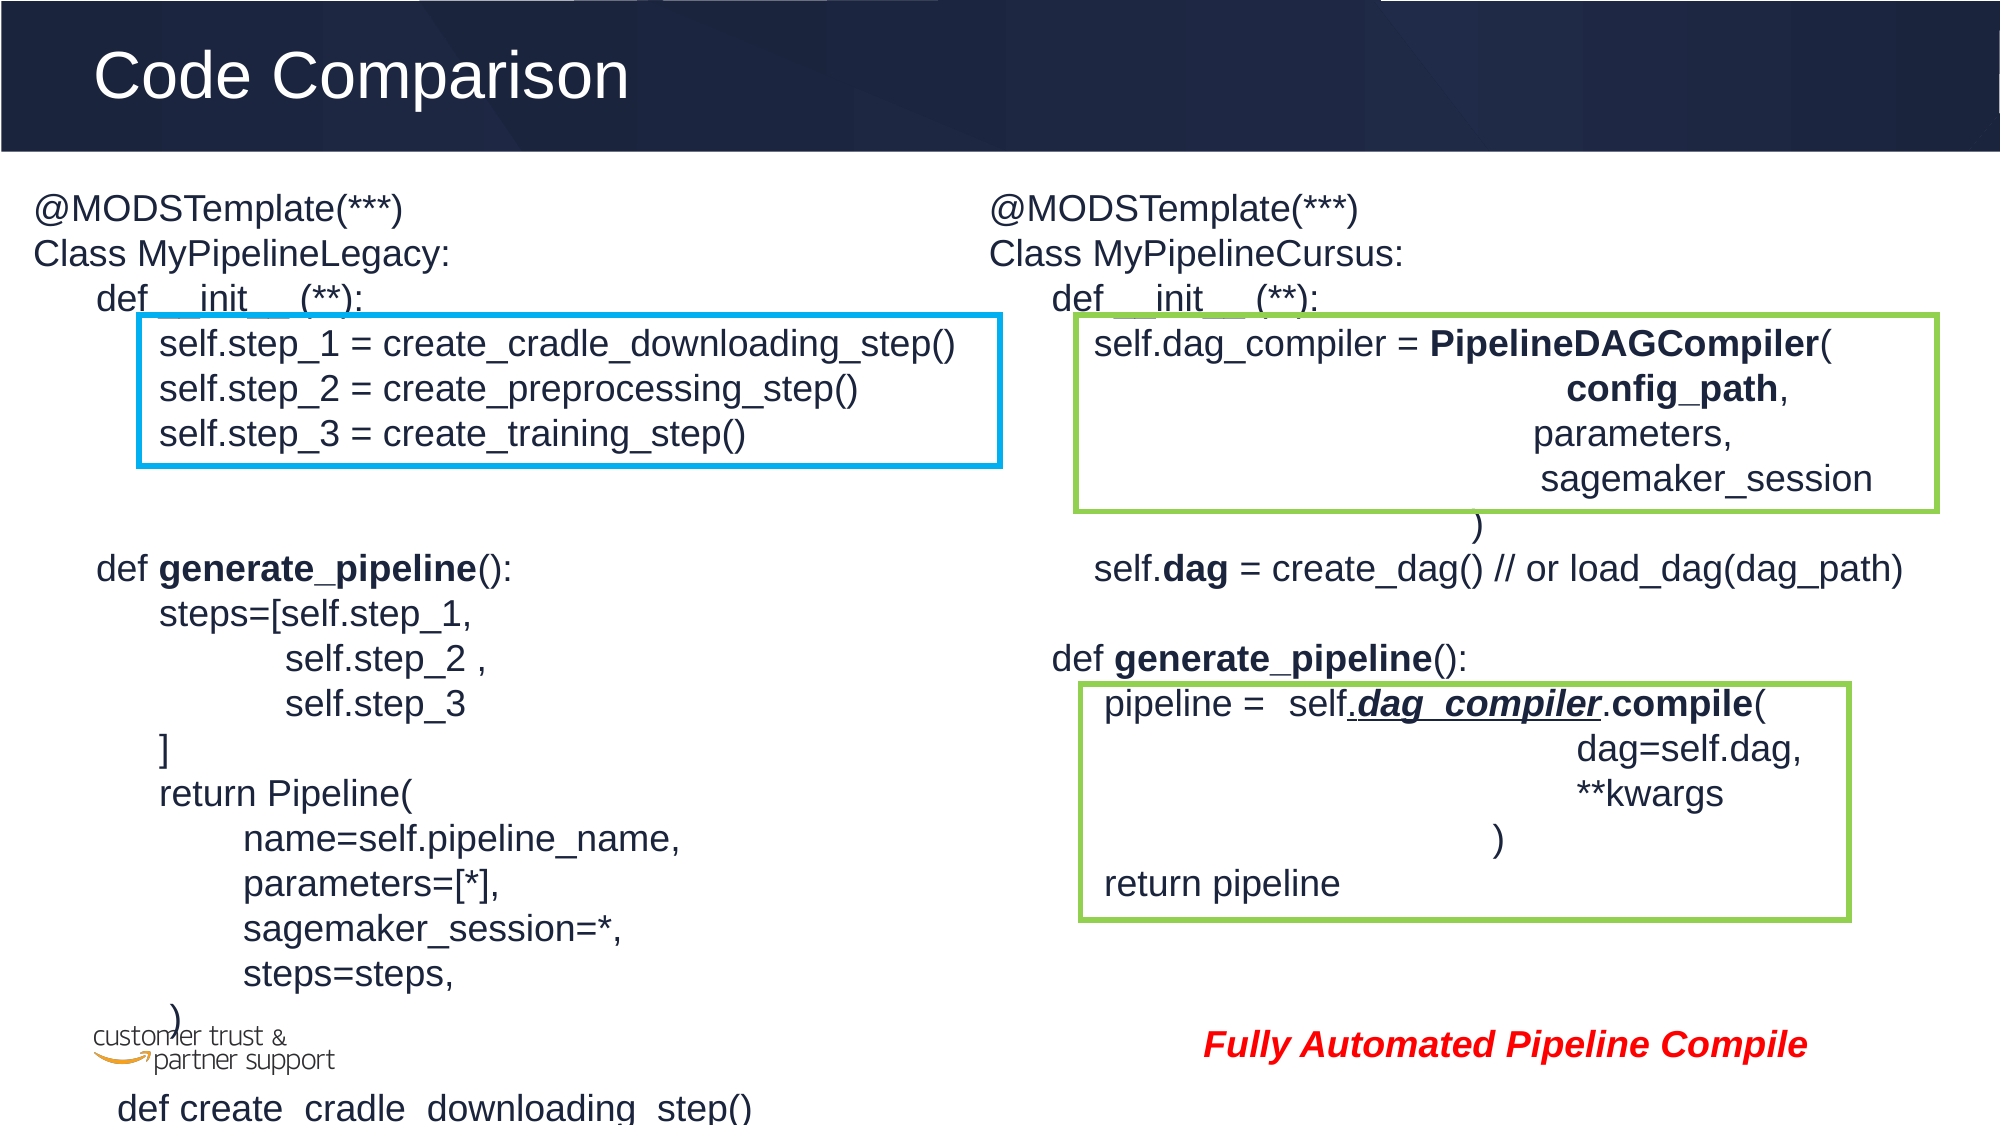

Code Comparison
@MODSTemplate(***)
Class MyPipelineCursus:
      def __init__ (**):
          self.dag_compiler = PipelineDAGCompiler(
                                                       config_path,
			         parameters,
 		                        sagemaker_session
                                              )
          self.dag = create_dag() // or load_dag(dag_path)

      def generate_pipeline():
           pipeline =  	self.dag_compiler.compile(
                                                        dag=self.dag,
                                                        **kwargs
                                                )
           return pipeline

@MODSTemplate(***)
Class MyPipelineLegacy:
      def __init__ (**):
            self.step_1 = create_cradle_downloading_step()
            self.step_2 = create_preprocessing_step()
            self.step_3 = create_training_step()

      def generate_pipeline():
            steps=[self.step_1,
                        self.step_2 ,
                        self.step_3
            ]
            return Pipeline(
                    name=self.pipeline_name,
                    parameters=[*],
                    sagemaker_session=*,
                    steps=steps,
             )

        def create_cradle_downloading_step()

Fully Automated Pipeline Compile